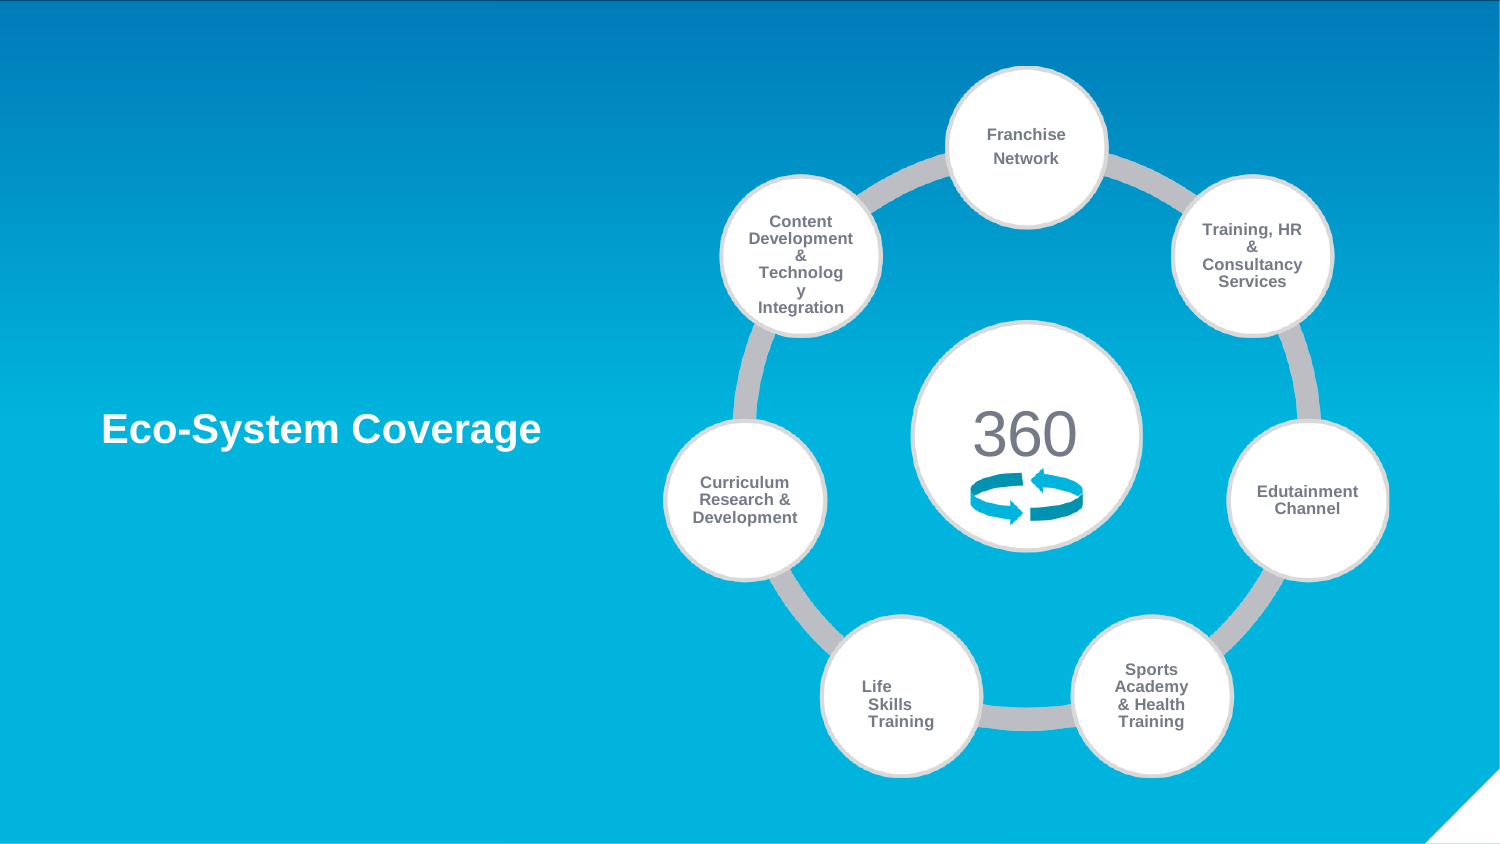

Franchise Network
Content Development
& Technology Integration
Training, HR
& Consultancy Services
360
Eco-System Coverage
Curriculum Research & Development
Edutainment Channel
Sports Academy & Health Training
Life Skills Training